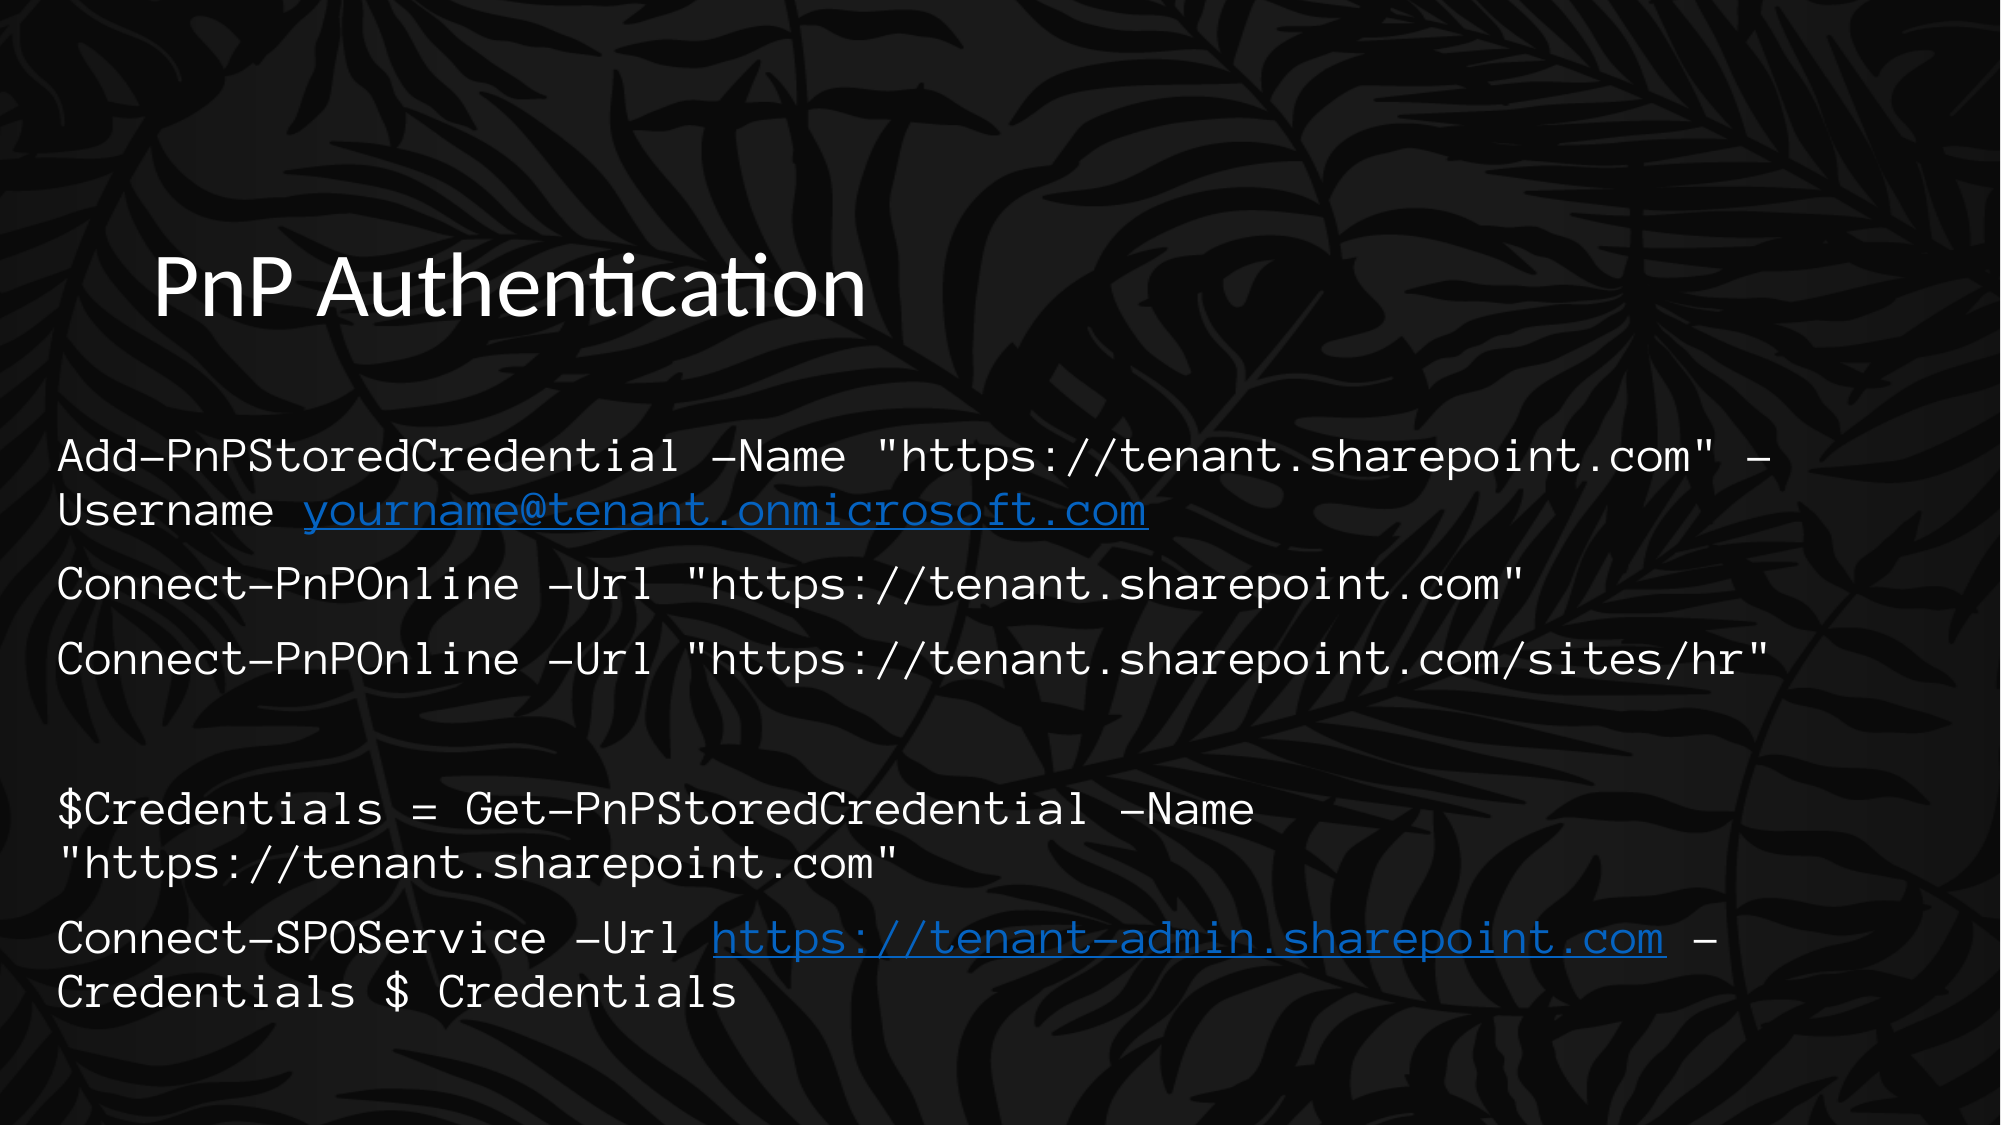

# PnP Authentication
Add-PnPStoredCredential -Name "https://tenant.sharepoint.com" -Username yourname@tenant.onmicrosoft.com
Connect-PnPOnline -Url "https://tenant.sharepoint.com"
Connect-PnPOnline -Url "https://tenant.sharepoint.com/sites/hr"

$Credentials = Get-PnPStoredCredential -Name "https://tenant.sharepoint.com"
Connect-SPOService -Url https://tenant-admin.sharepoint.com -Credentials $ Credentials